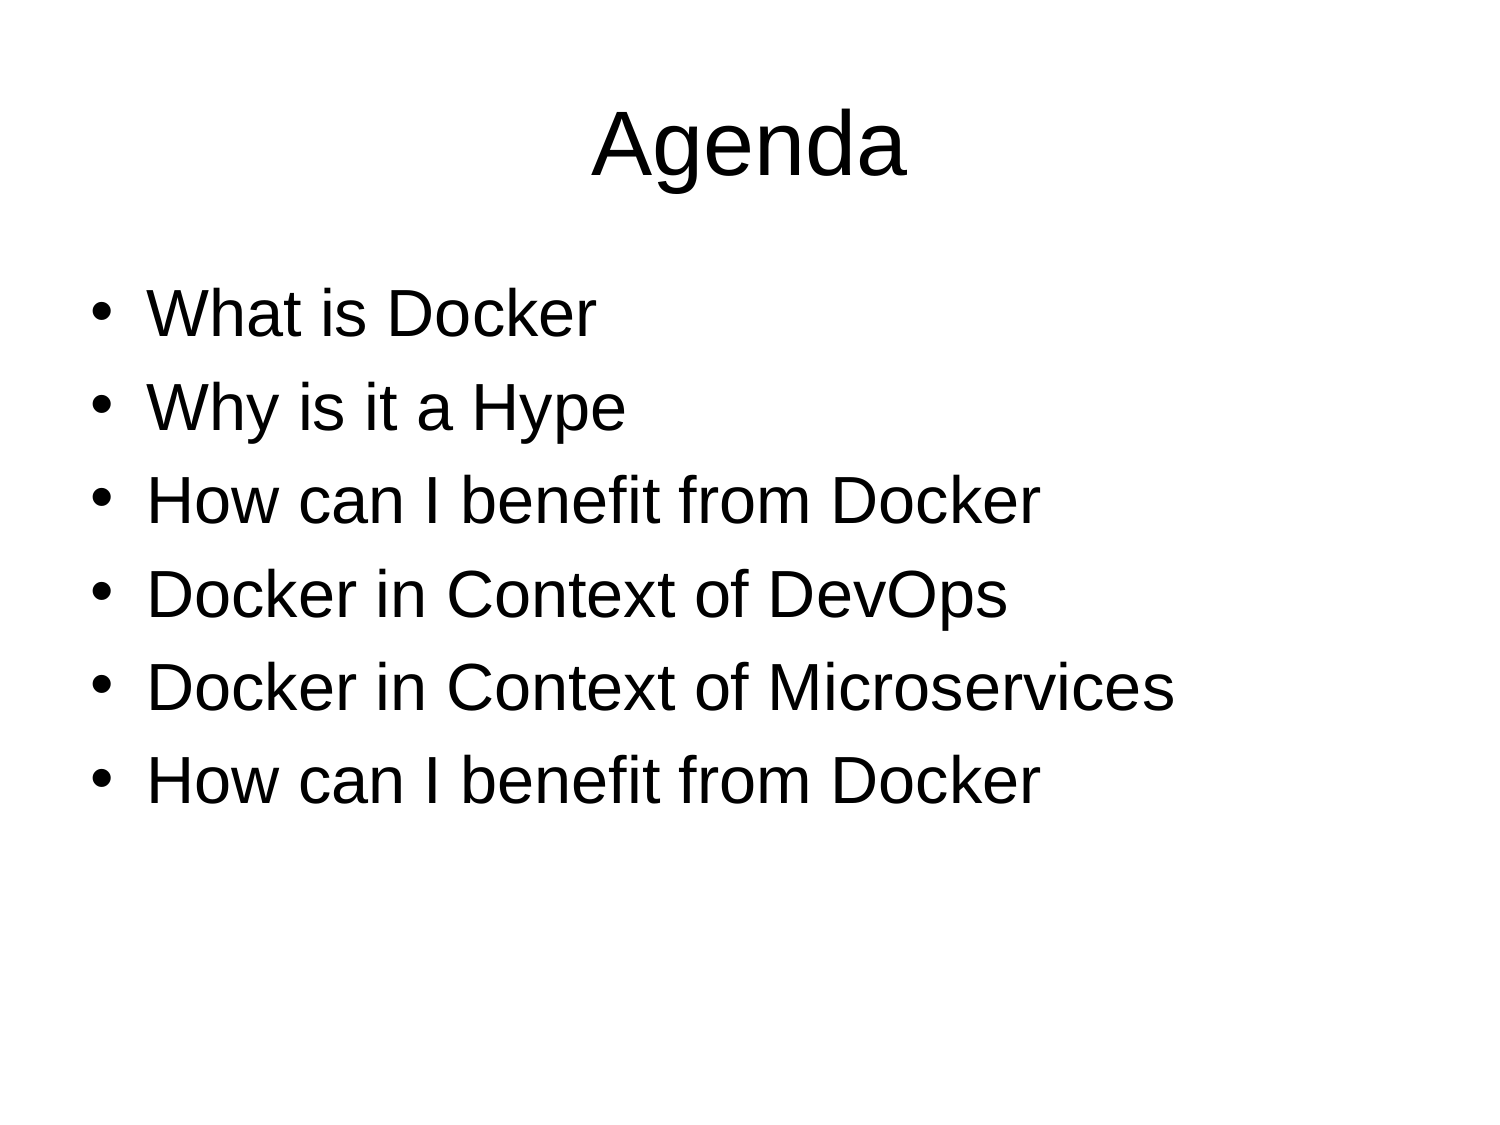

# Agenda
What is Docker
Why is it a Hype
How can I benefit from Docker
Docker in Context of DevOps
Docker in Context of Microservices
How can I benefit from Docker